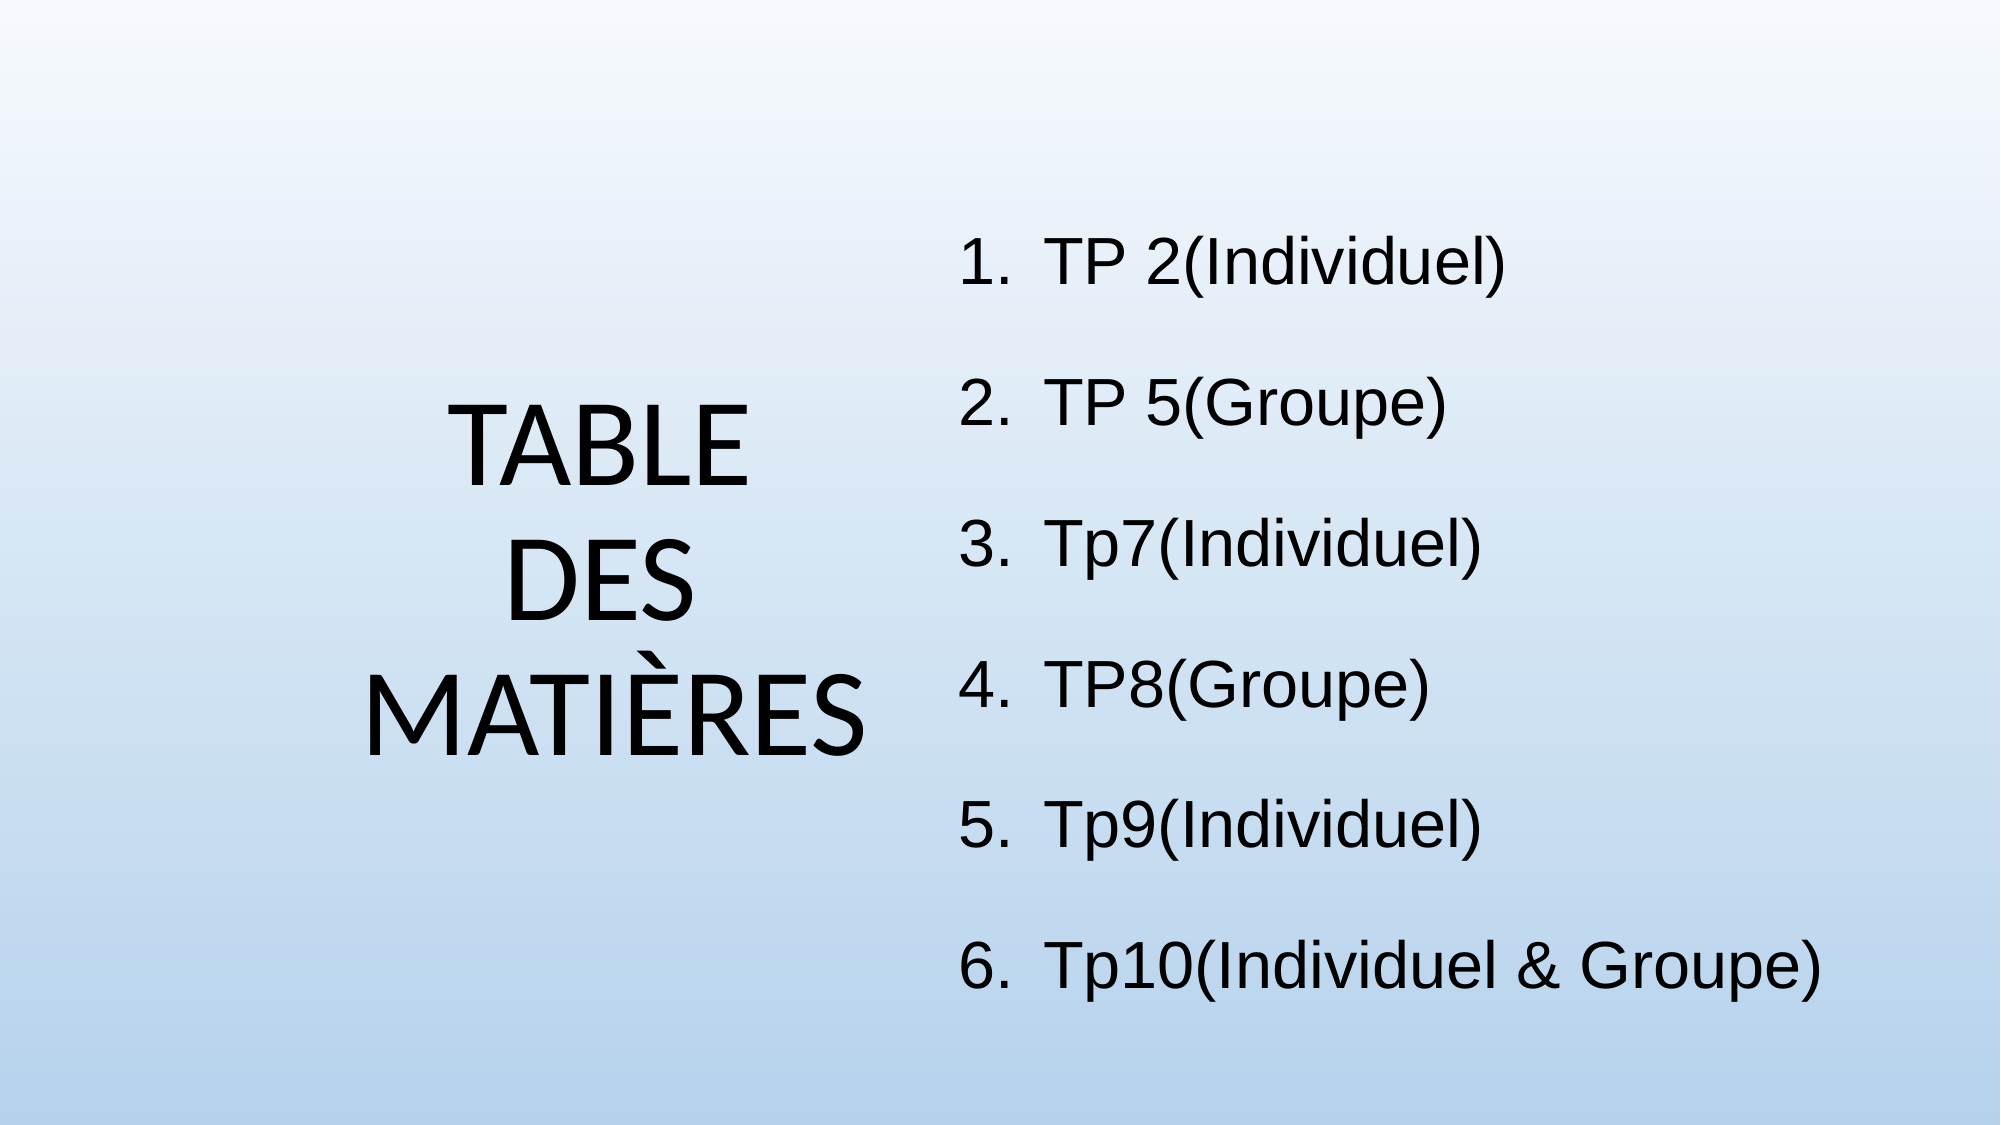

TP 2(Individuel)
TP 5(Groupe)
Tp7(Individuel)
TP8(Groupe)
Tp9(Individuel)
Tp10(Individuel & Groupe)

# TABLE DES MATIÈRES